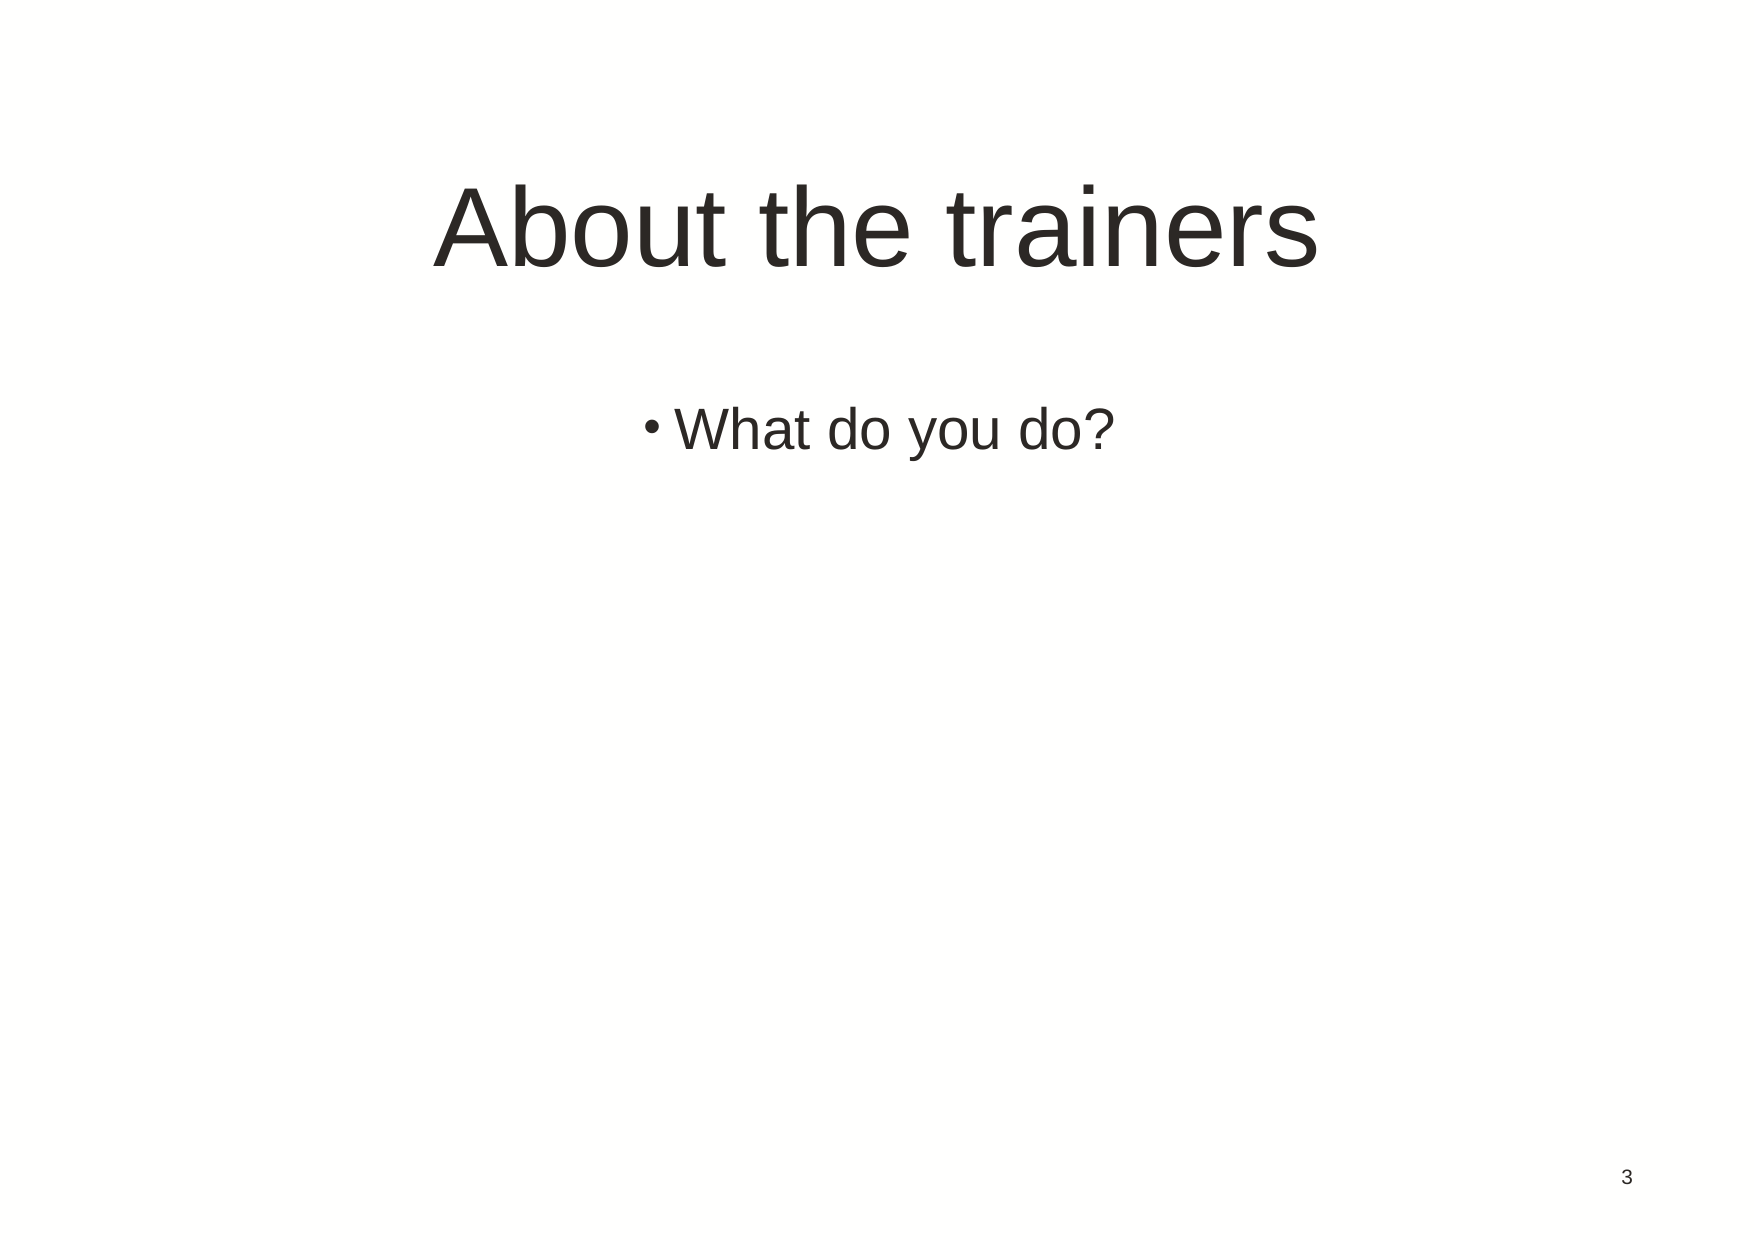

# About the trainers

 What do you do?

3